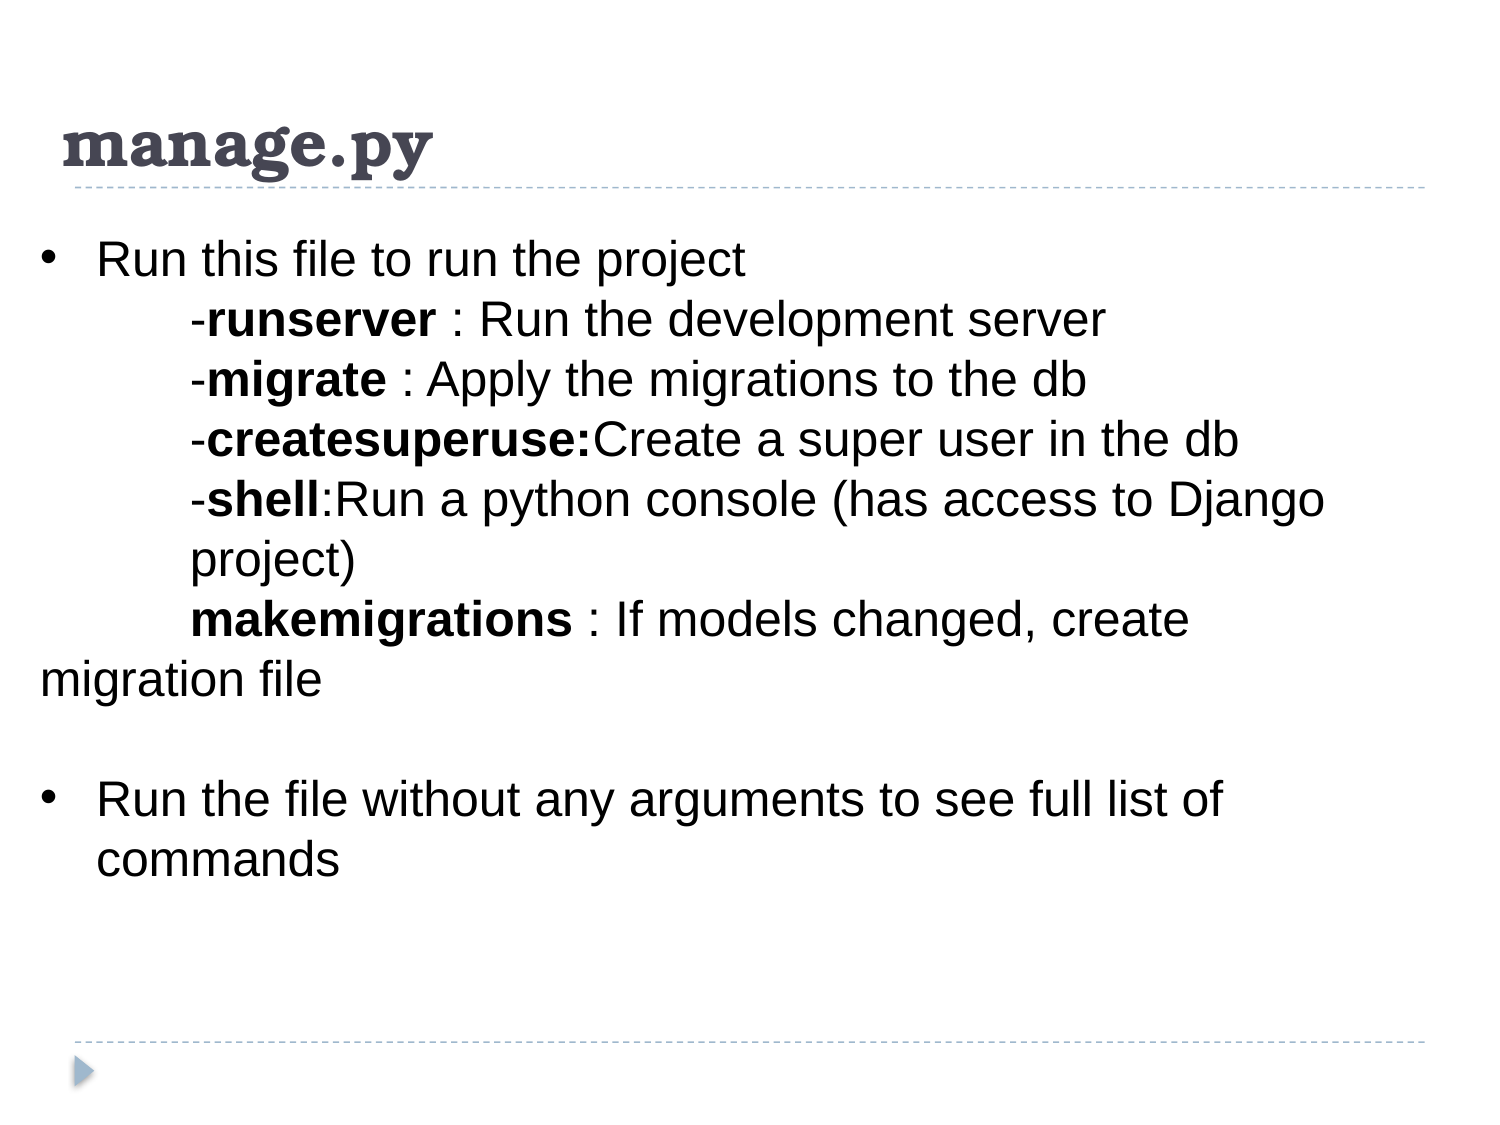

# manage.py
Run this file to run the project
	-runserver : Run the development server
	-migrate : Apply the migrations to the db
	-createsuperuse:Create a super user in the db
	-shell:Run a python console (has access to Django 		project)
	makemigrations : If models changed, create 	migration file

Run the file without any arguments to see full list of commands